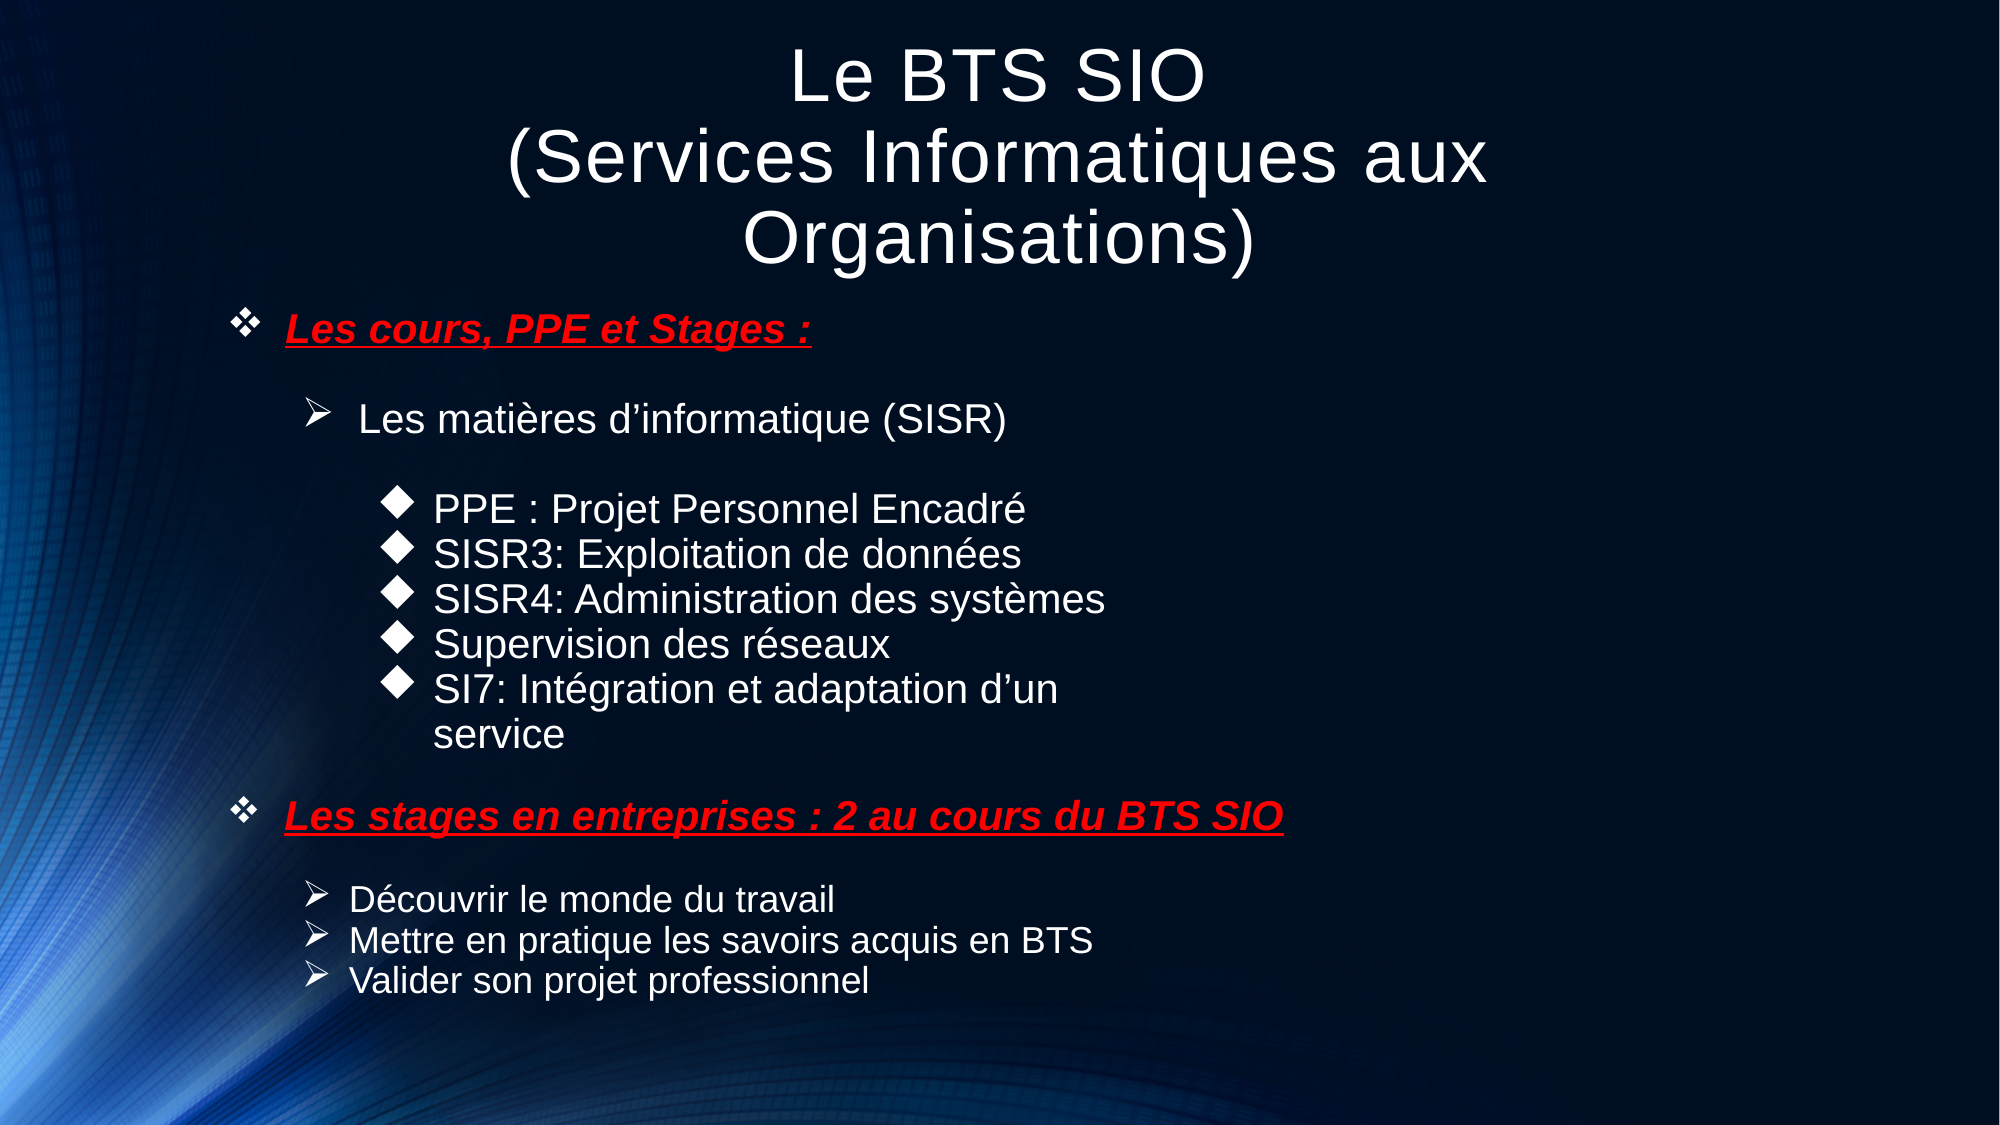

# Le BTS SIO (Services Informatiques aux Organisations)
 Les cours, PPE et Stages :

Les matières d’informatique (SISR)

PPE : Projet Personnel Encadré
SISR3: Exploitation de données
SISR4: Administration des systèmes
Supervision des réseaux
SI7: Intégration et adaptation d’un service
 Les stages en entreprises : 2 au cours du BTS SIO

Découvrir le monde du travail
Mettre en pratique les savoirs acquis en BTS
Valider son projet professionnel